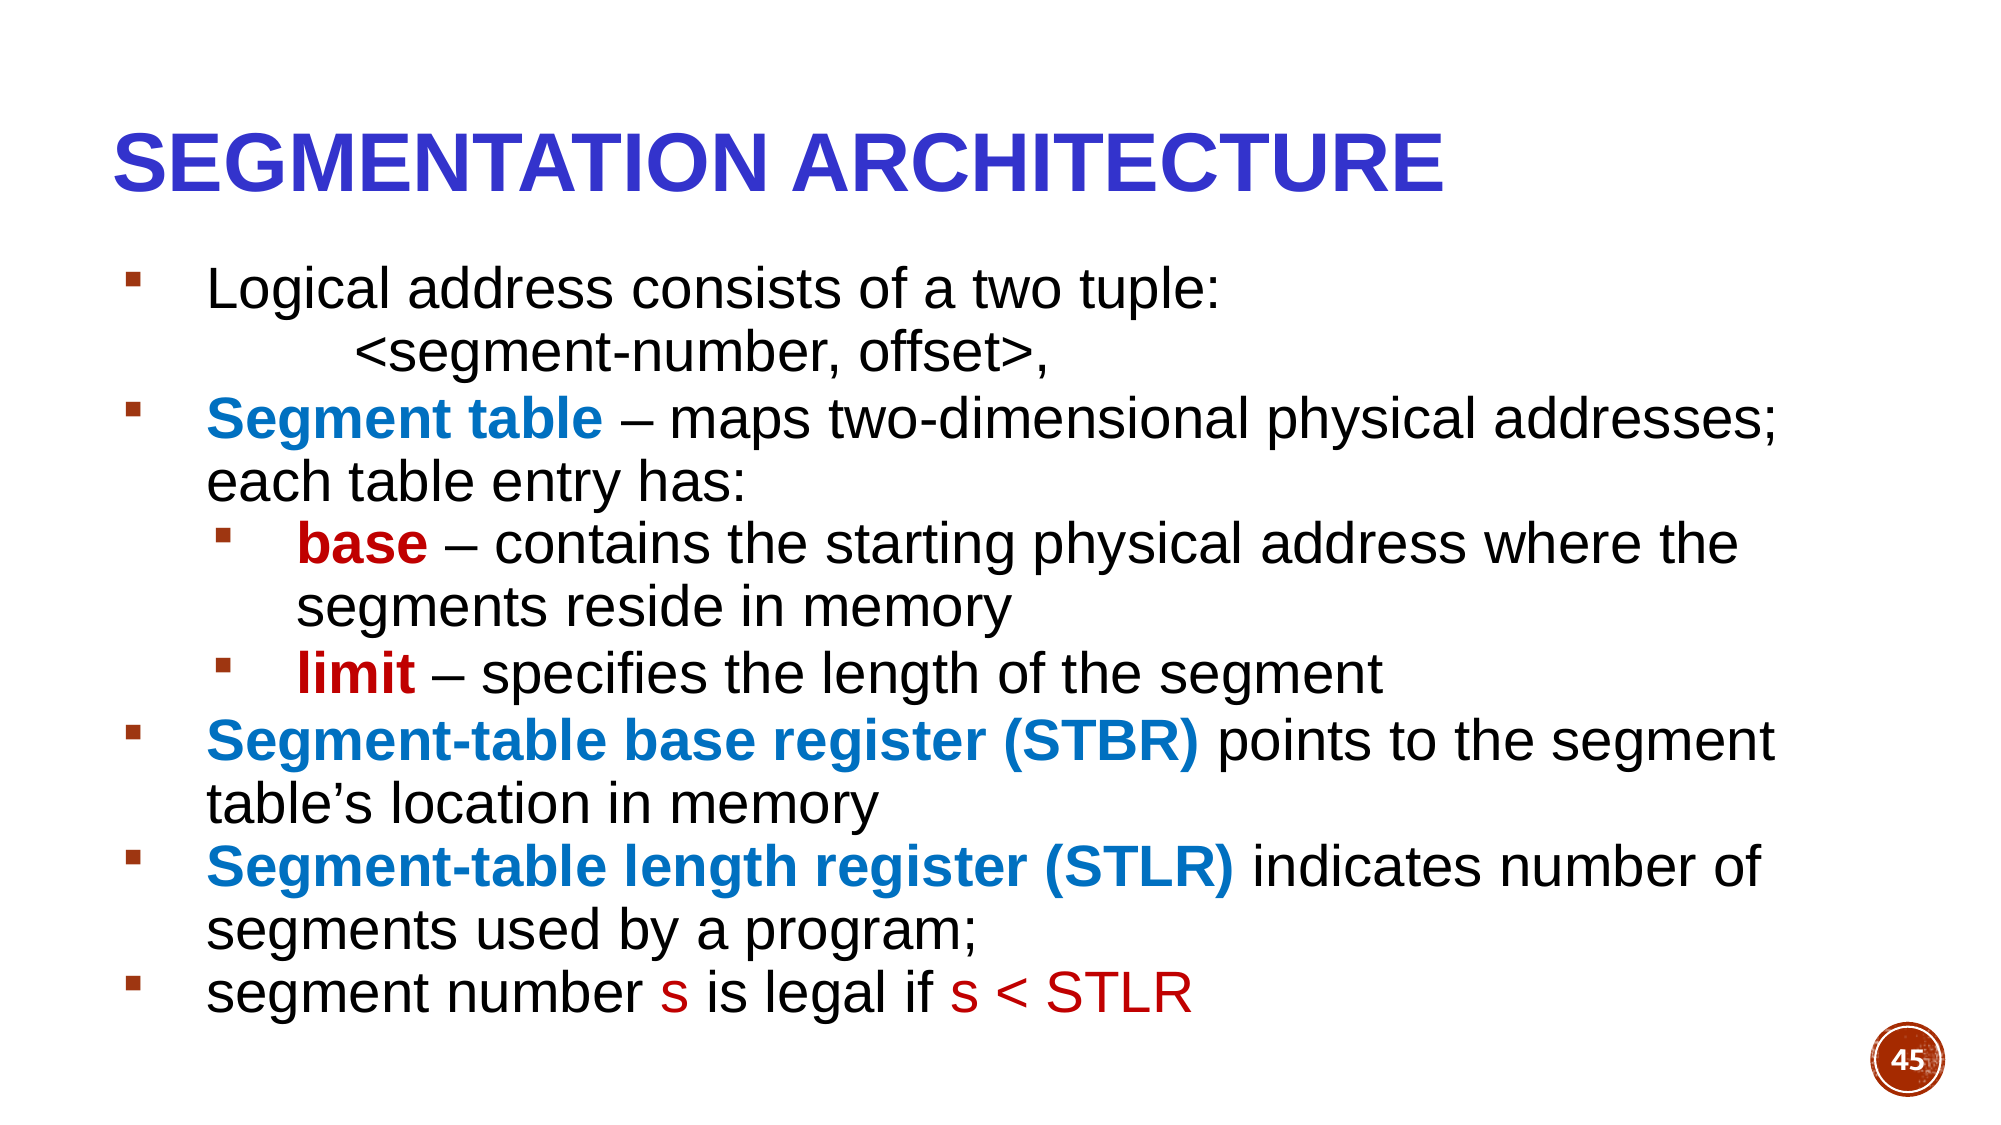

# Segmentation Architecture
Logical address consists of a two tuple:
<segment-number, offset>,
Segment table – maps two-dimensional physical addresses; each table entry has:
base – contains the starting physical address where the segments reside in memory
limit – specifies the length of the segment
Segment-table base register (STBR) points to the segment table’s location in memory
Segment-table length register (STLR) indicates number of segments used by a program;
segment number s is legal if s < STLR
45